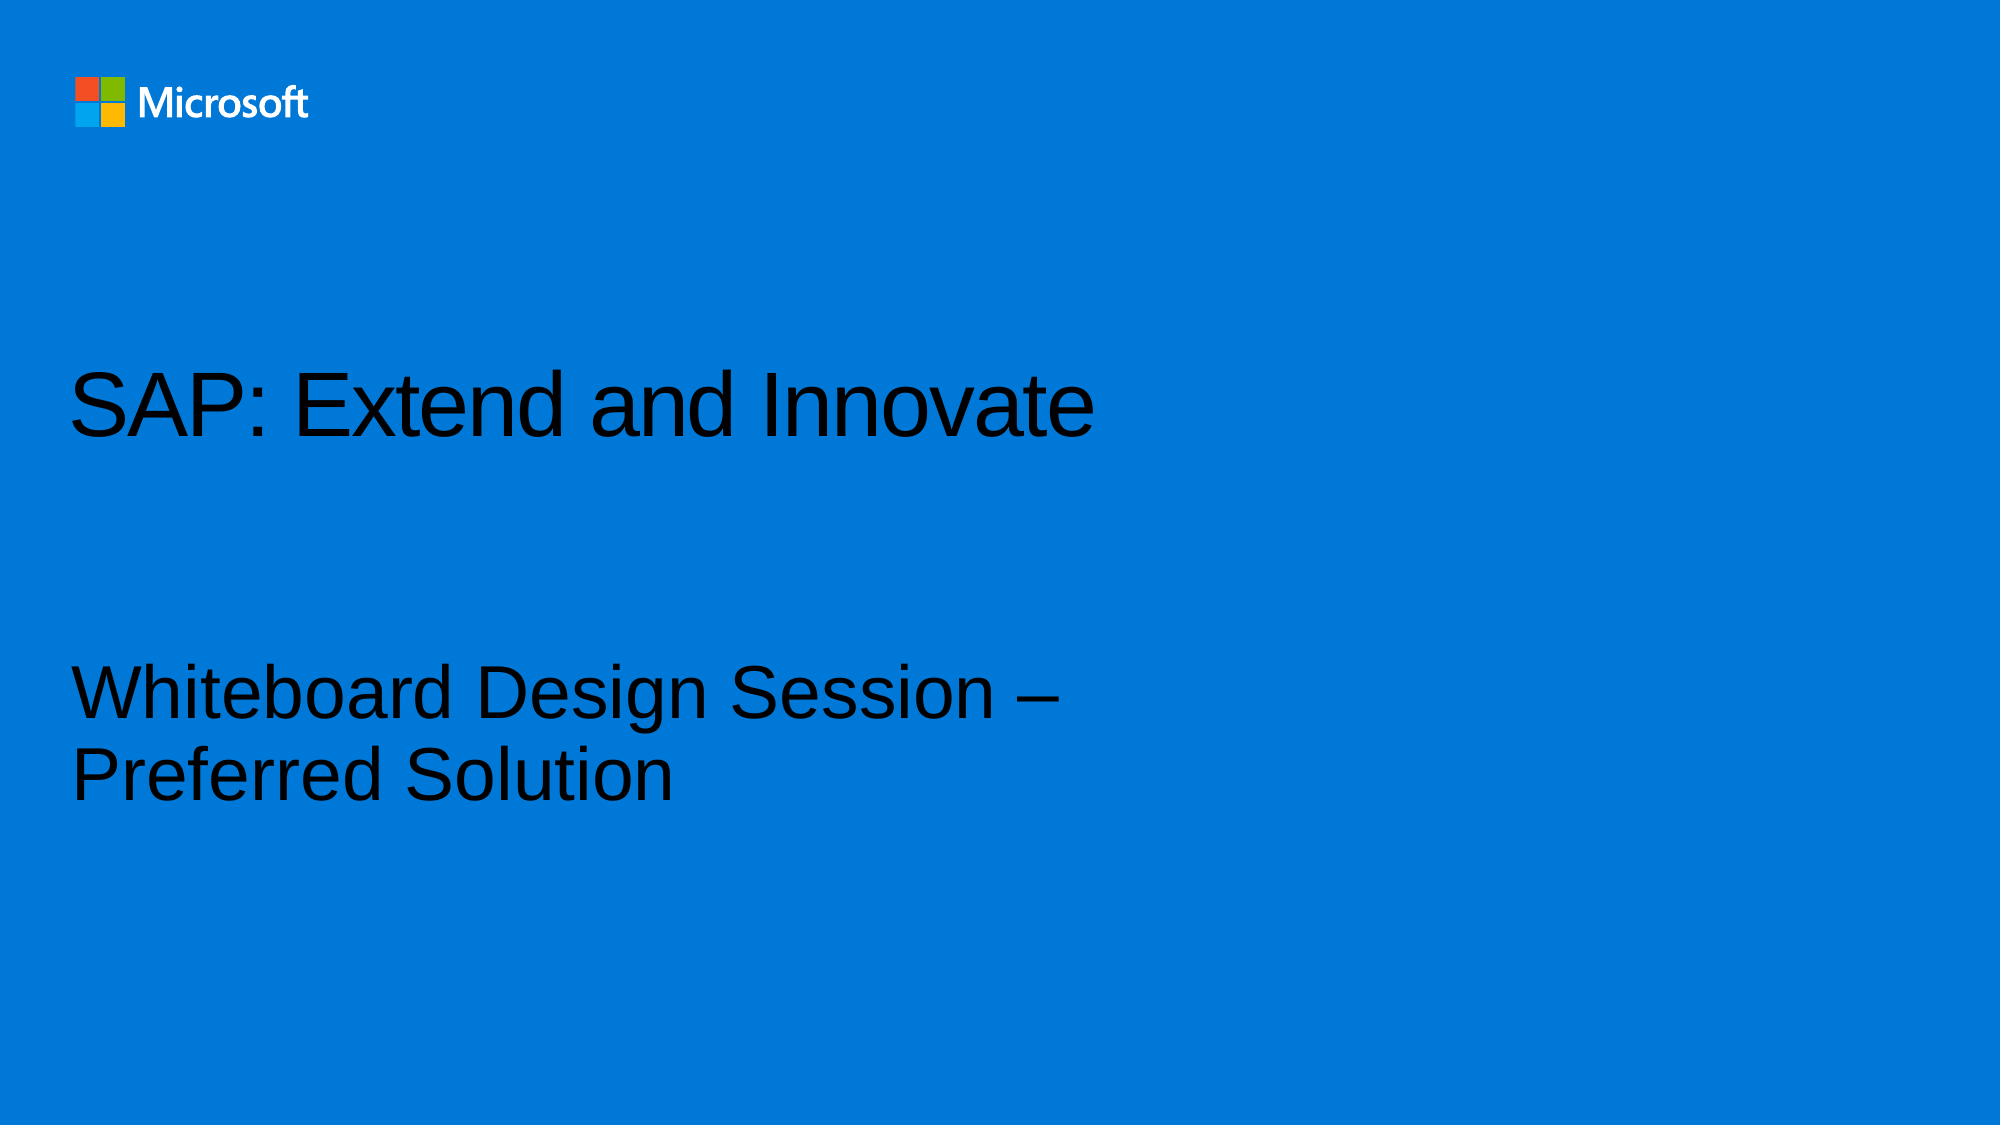

# SAP: Extend and Innovate
Whiteboard Design Session – Preferred Solution